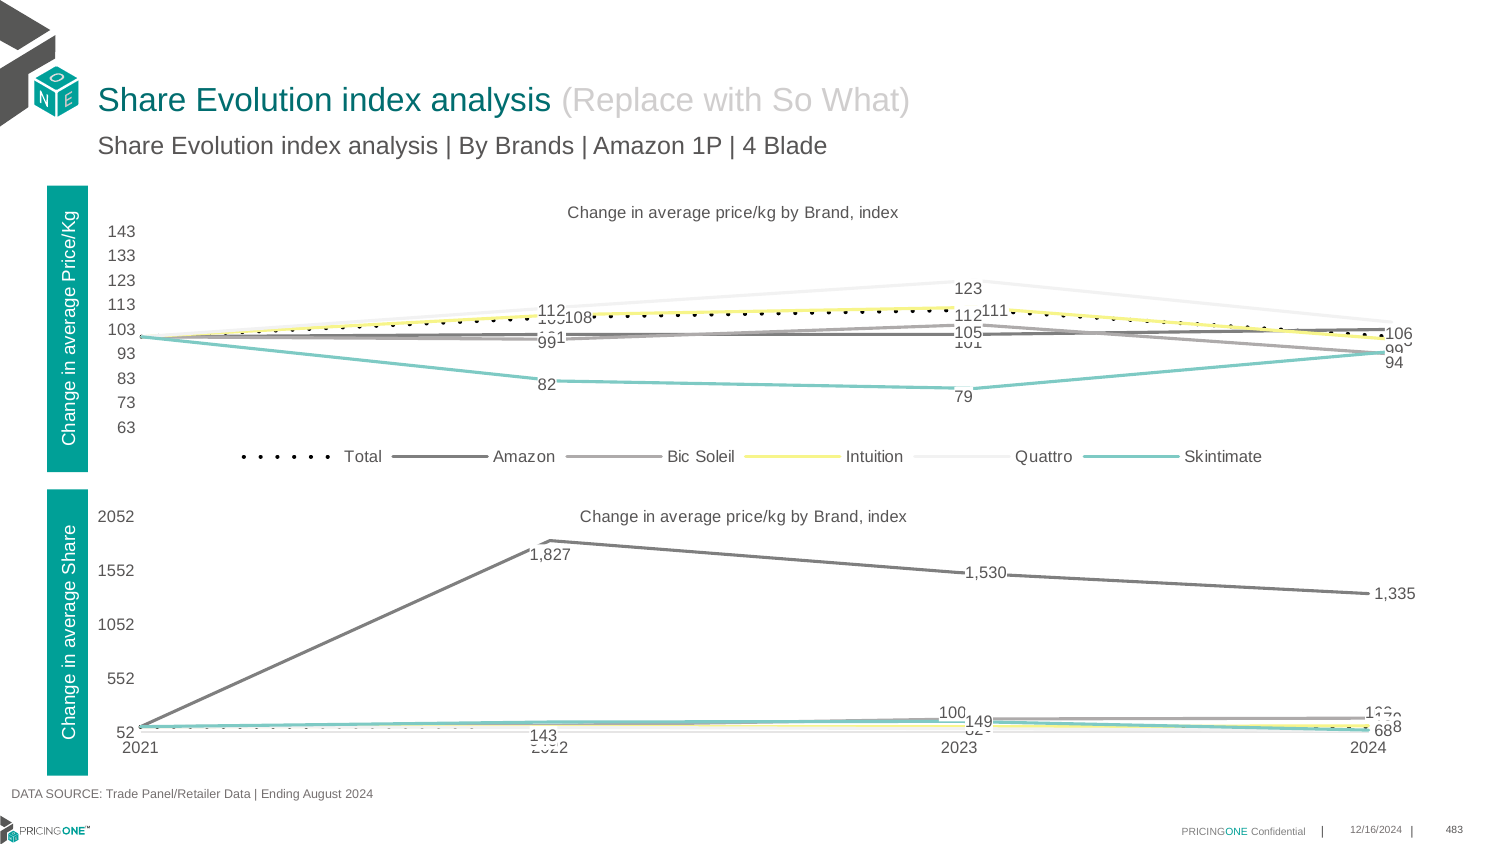

# Share Evolution index analysis (Replace with So What)
Share Evolution index analysis | By Brands | Amazon 1P | 4 Blade

### Chart: Change in average price/kg by Brand, index

| Category | Total | Amazon | Bic Soleil | Intuition | Quattro | Skintimate |
|---|---|---|---|---|---|---|
| 2021 | 100.0 | 100.0 | 100.0 | 100.0 | 100.0 | 100.0 |
| 2022 | 108.0 | 101.0 | 99.0 | 109.0 | 112.0 | 82.0 |
| 2023 | 111.0 | 101.0 | 105.0 | 112.0 | 123.0 | 79.0 |
| 2024 | 100.0 | 103.0 | 93.0 | 99.0 | 106.0 | 94.0 |
Change in average Price/Kg

### Chart: Change in average price/kg by Brand, index

| Category | Total | Amazon | Bic Soleil | Intuition | Quattro | Skintimate |
|---|---|---|---|---|---|---|
| 2021 | 100.0 | 100.0 | 100.0 | 100.0 | 100.0 | 100.0 |
| 2022 | 100.0 | 1827.0 | 111.0 | 100.0 | 94.0 | 143.0 |
| 2023 | 100.0 | 1530.0 | 171.0 | 100.0 | 82.0 | 149.0 |
| 2024 | 100.0 | 1335.0 | 179.0 | 108.0 | 65.0 | 68.0 |
Change in average Share
DATA SOURCE: Trade Panel/Retailer Data | Ending August 2024

12/16/2024
483